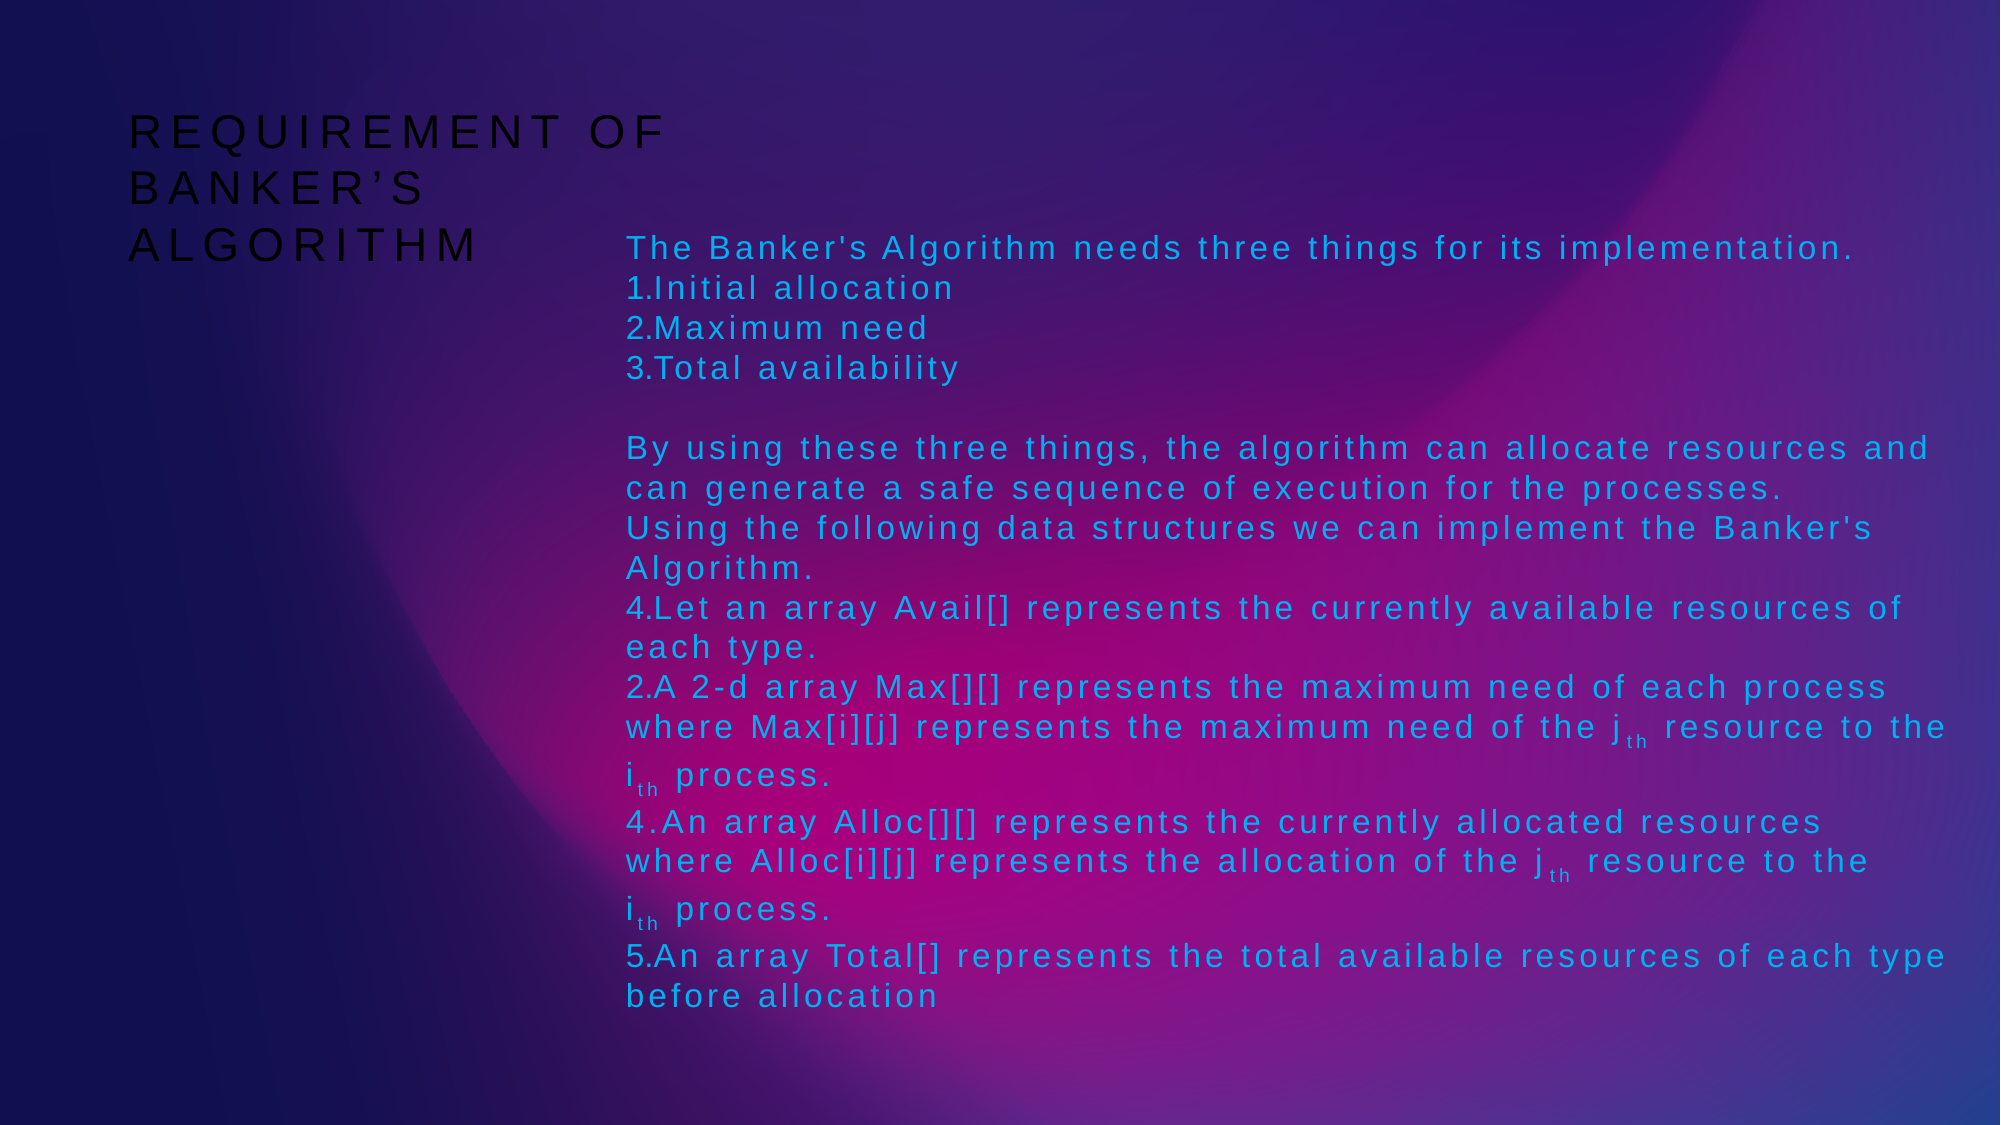

# requirement of banker’s algorithm
The Banker's Algorithm needs three things for its implementation.
Initial allocation
Maximum need
Total availability

By using these three things, the algorithm can allocate resources and can generate a safe sequence of execution for the processes.
Using the following data structures we can implement the Banker's Algorithm.
Let an array Avail[] represents the currently available resources of each type.
A 2-d array Max[][] represents the maximum need of each process where Max[i][j] represents the maximum need of the jth resource to the ith process.
4.An array Alloc[][] represents the currently allocated resources where Alloc[i][j] represents the allocation of the jth resource to the ith process.
An array Total[] represents the total available resources of each type before allocation
4